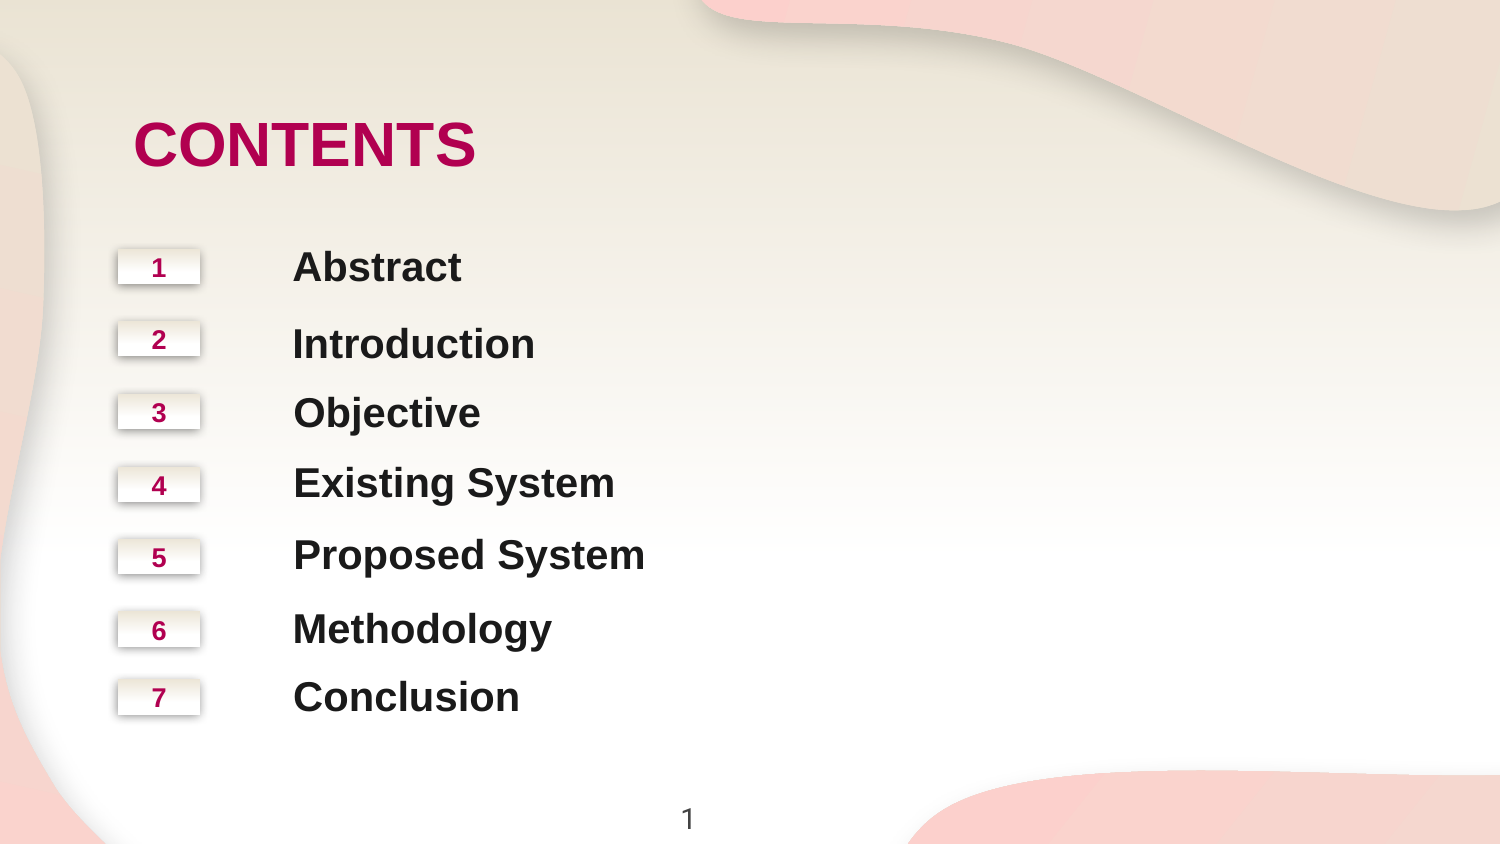

# CONTENTS
1
Abstract

Introduction
2
Objective
3
Existing System
4
Proposed System
5
Methodology
6
Conclusion
7
1